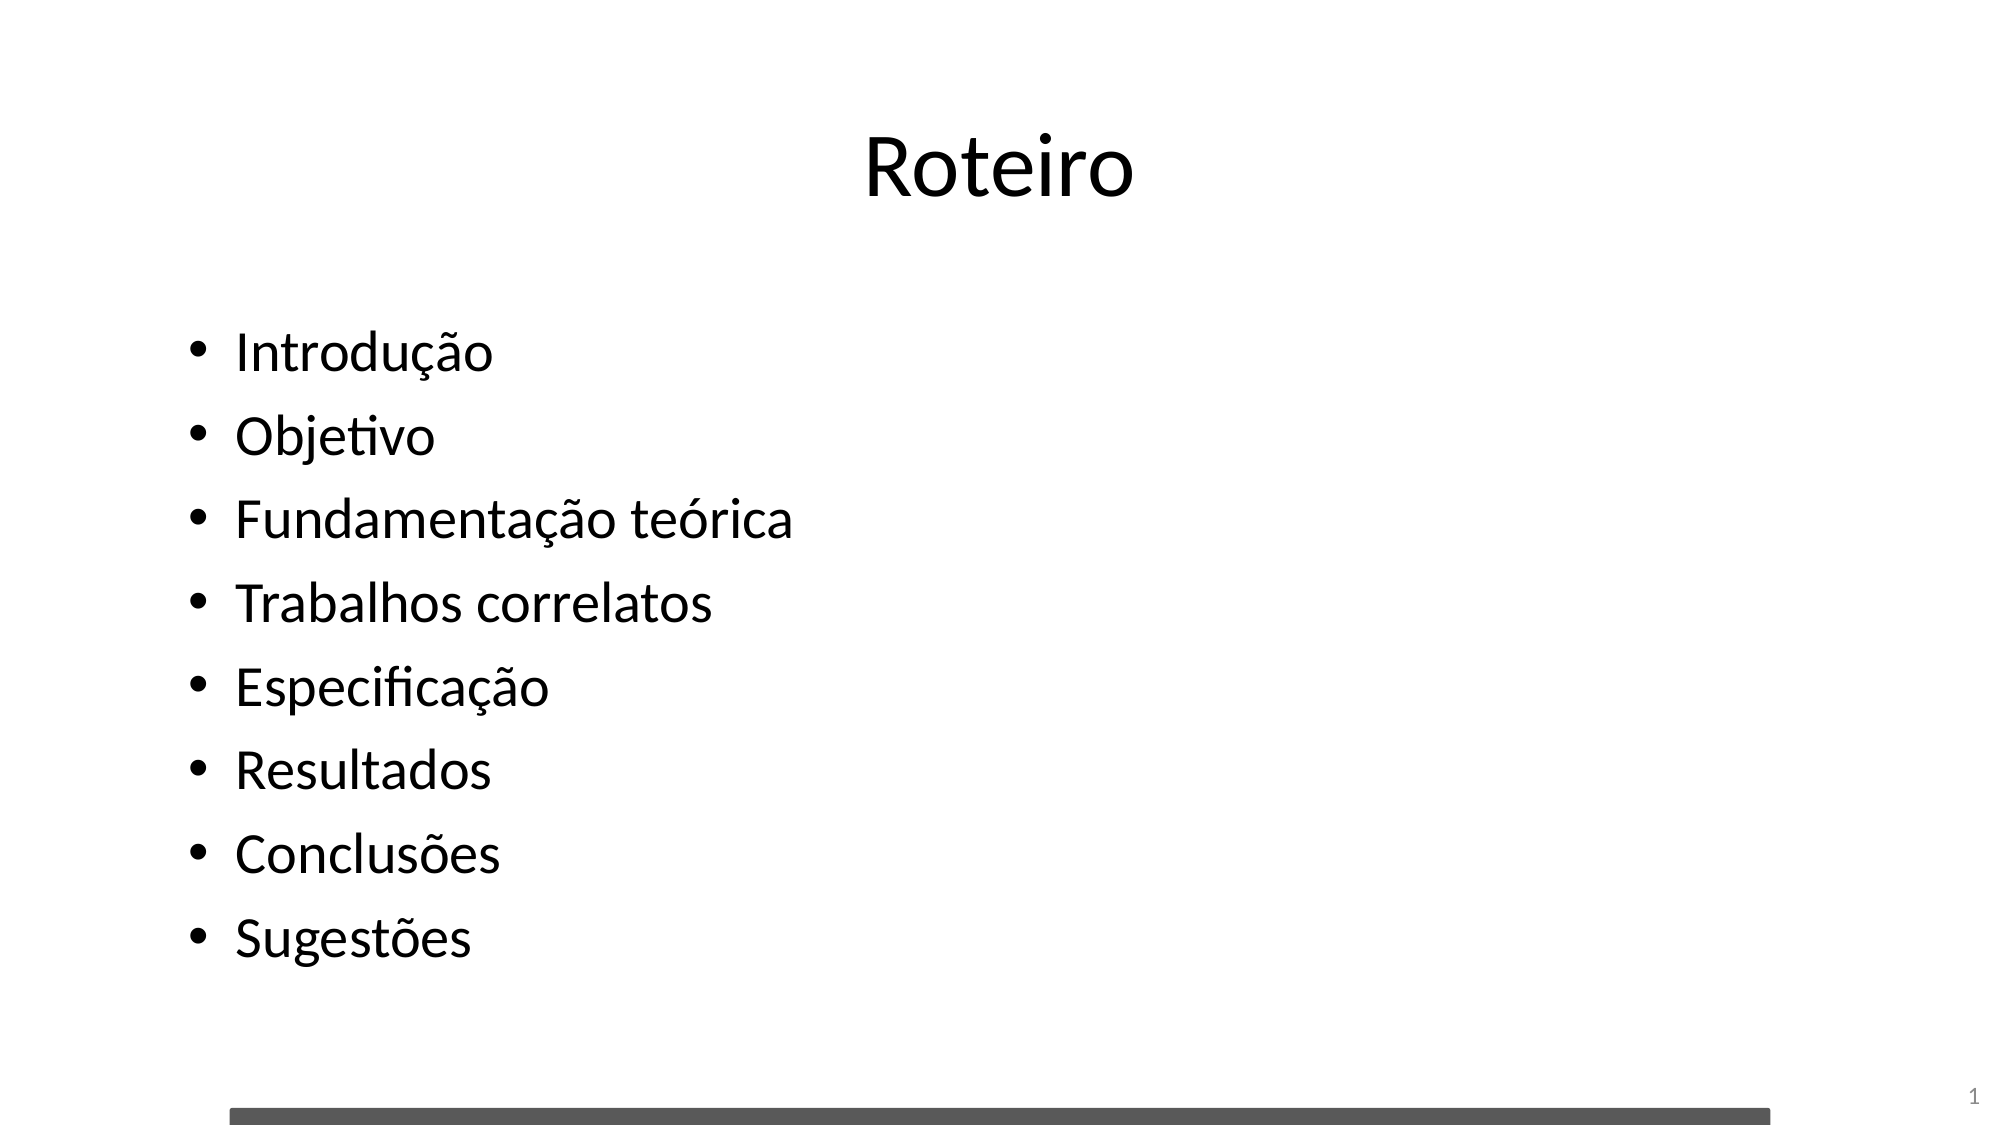

# Roteiro
Introdução
Objetivo
Fundamentação teórica
Trabalhos correlatos
Especificação
Resultados
Conclusões
Sugestões

1